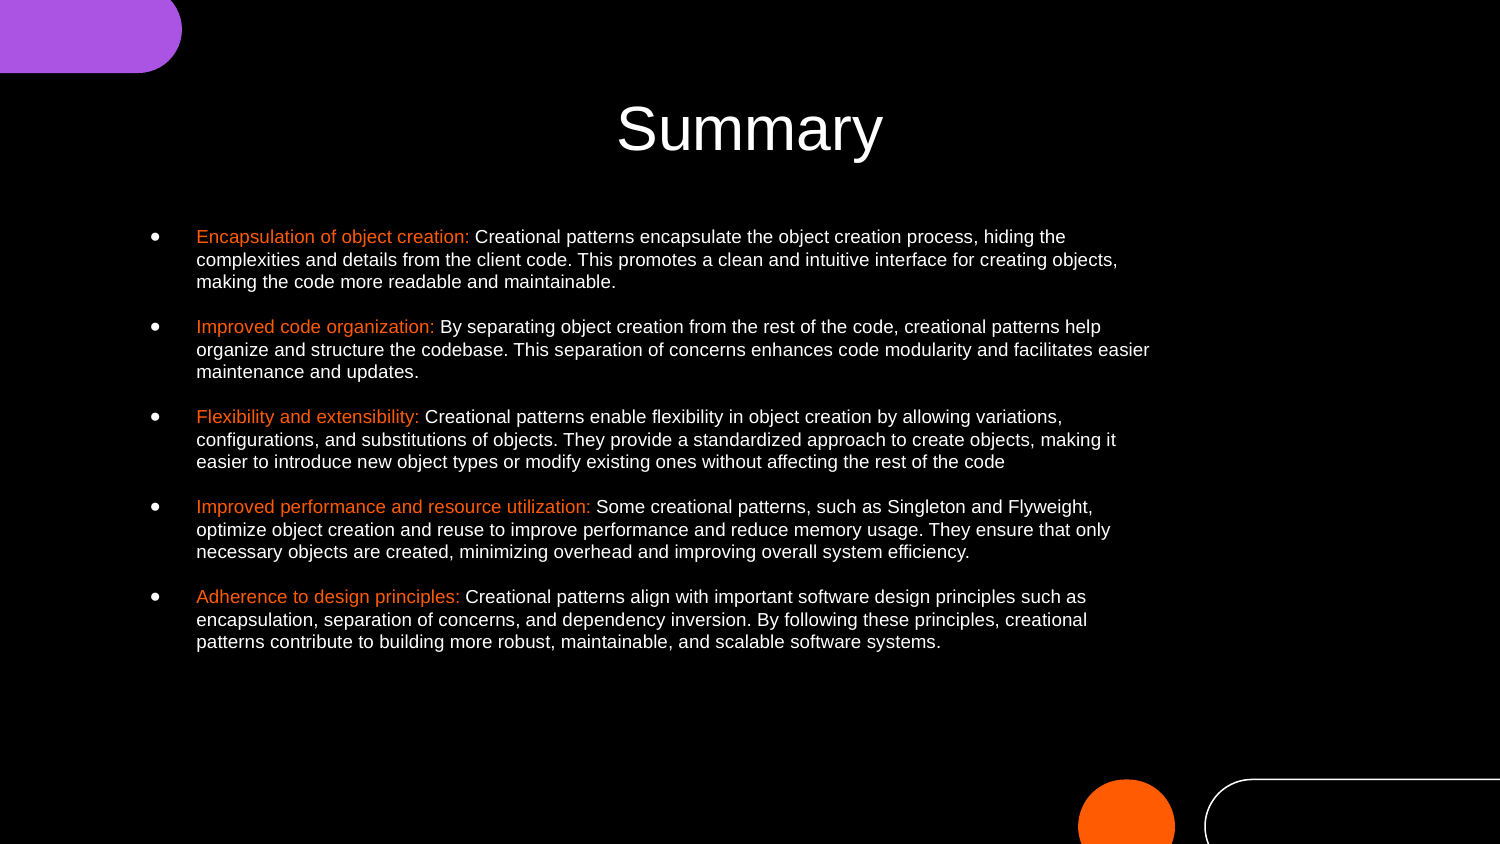

# Summary
Encapsulation of object creation: Creational patterns encapsulate the object creation process, hiding the complexities and details from the client code. This promotes a clean and intuitive interface for creating objects, making the code more readable and maintainable.

Improved code organization: By separating object creation from the rest of the code, creational patterns help organize and structure the codebase. This separation of concerns enhances code modularity and facilitates easier maintenance and updates.

Flexibility and extensibility: Creational patterns enable flexibility in object creation by allowing variations, configurations, and substitutions of objects. They provide a standardized approach to create objects, making it easier to introduce new object types or modify existing ones without affecting the rest of the code

Improved performance and resource utilization: Some creational patterns, such as Singleton and Flyweight, optimize object creation and reuse to improve performance and reduce memory usage. They ensure that only necessary objects are created, minimizing overhead and improving overall system efficiency.

Adherence to design principles: Creational patterns align with important software design principles such as encapsulation, separation of concerns, and dependency inversion. By following these principles, creational patterns contribute to building more robust, maintainable, and scalable software systems.